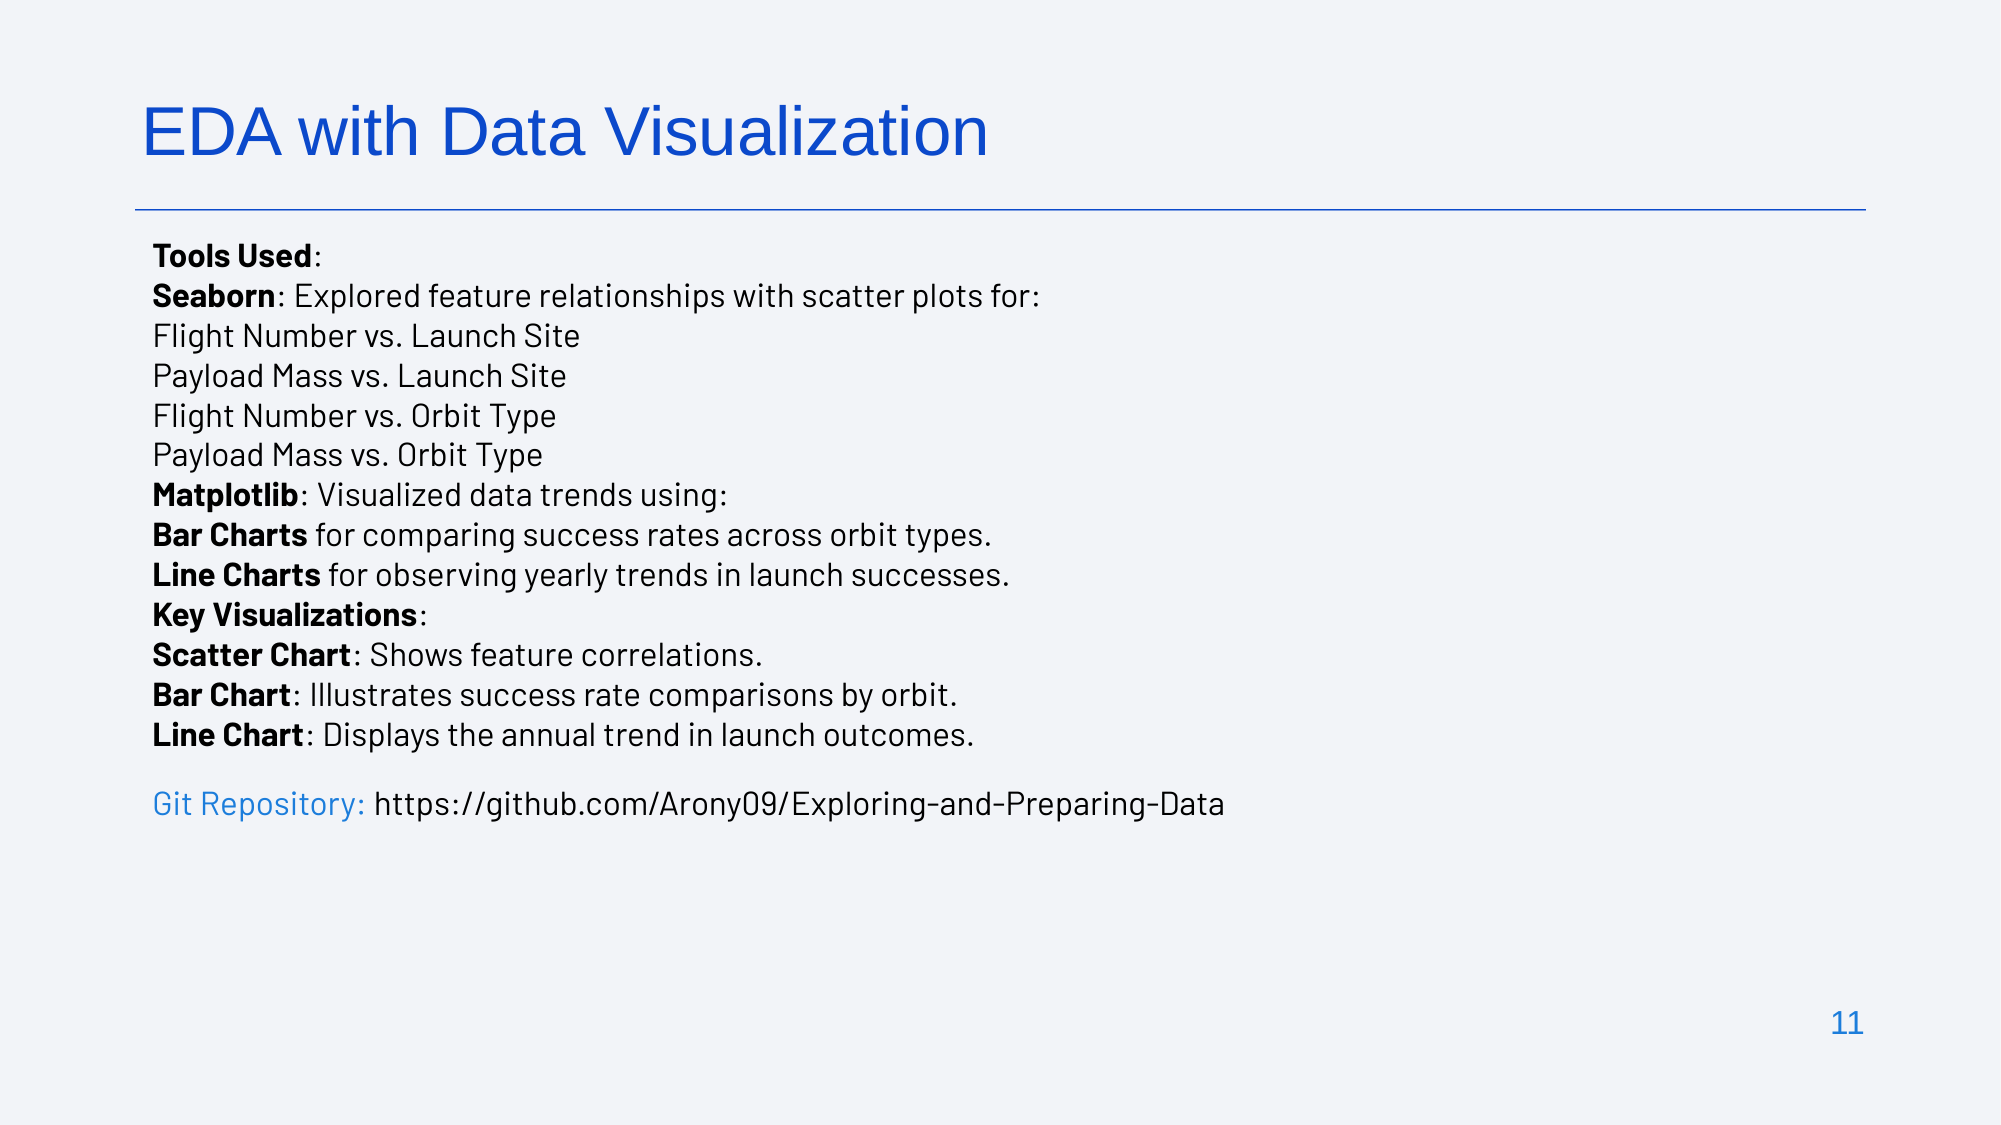

EDA with Data Visualization
Tools Used:
Seaborn: Explored feature relationships with scatter plots for:​
Flight Number vs. Launch Site​
Payload Mass vs. Launch Site​
Flight Number vs. Orbit Type​
Payload Mass vs. Orbit Type​
Matplotlib: Visualized data trends using:​
Bar Charts for comparing success rates across orbit types.​
Line Charts for observing yearly trends in launch successes.​
Key Visualizations:
Scatter Chart: Shows feature correlations.​
Bar Chart: Illustrates success rate comparisons by orbit.​
Line Chart: Displays the annual trend in launch outcomes.​
Git Repository: https://github.com/Arony09/Exploring-and-Preparing-Data
11